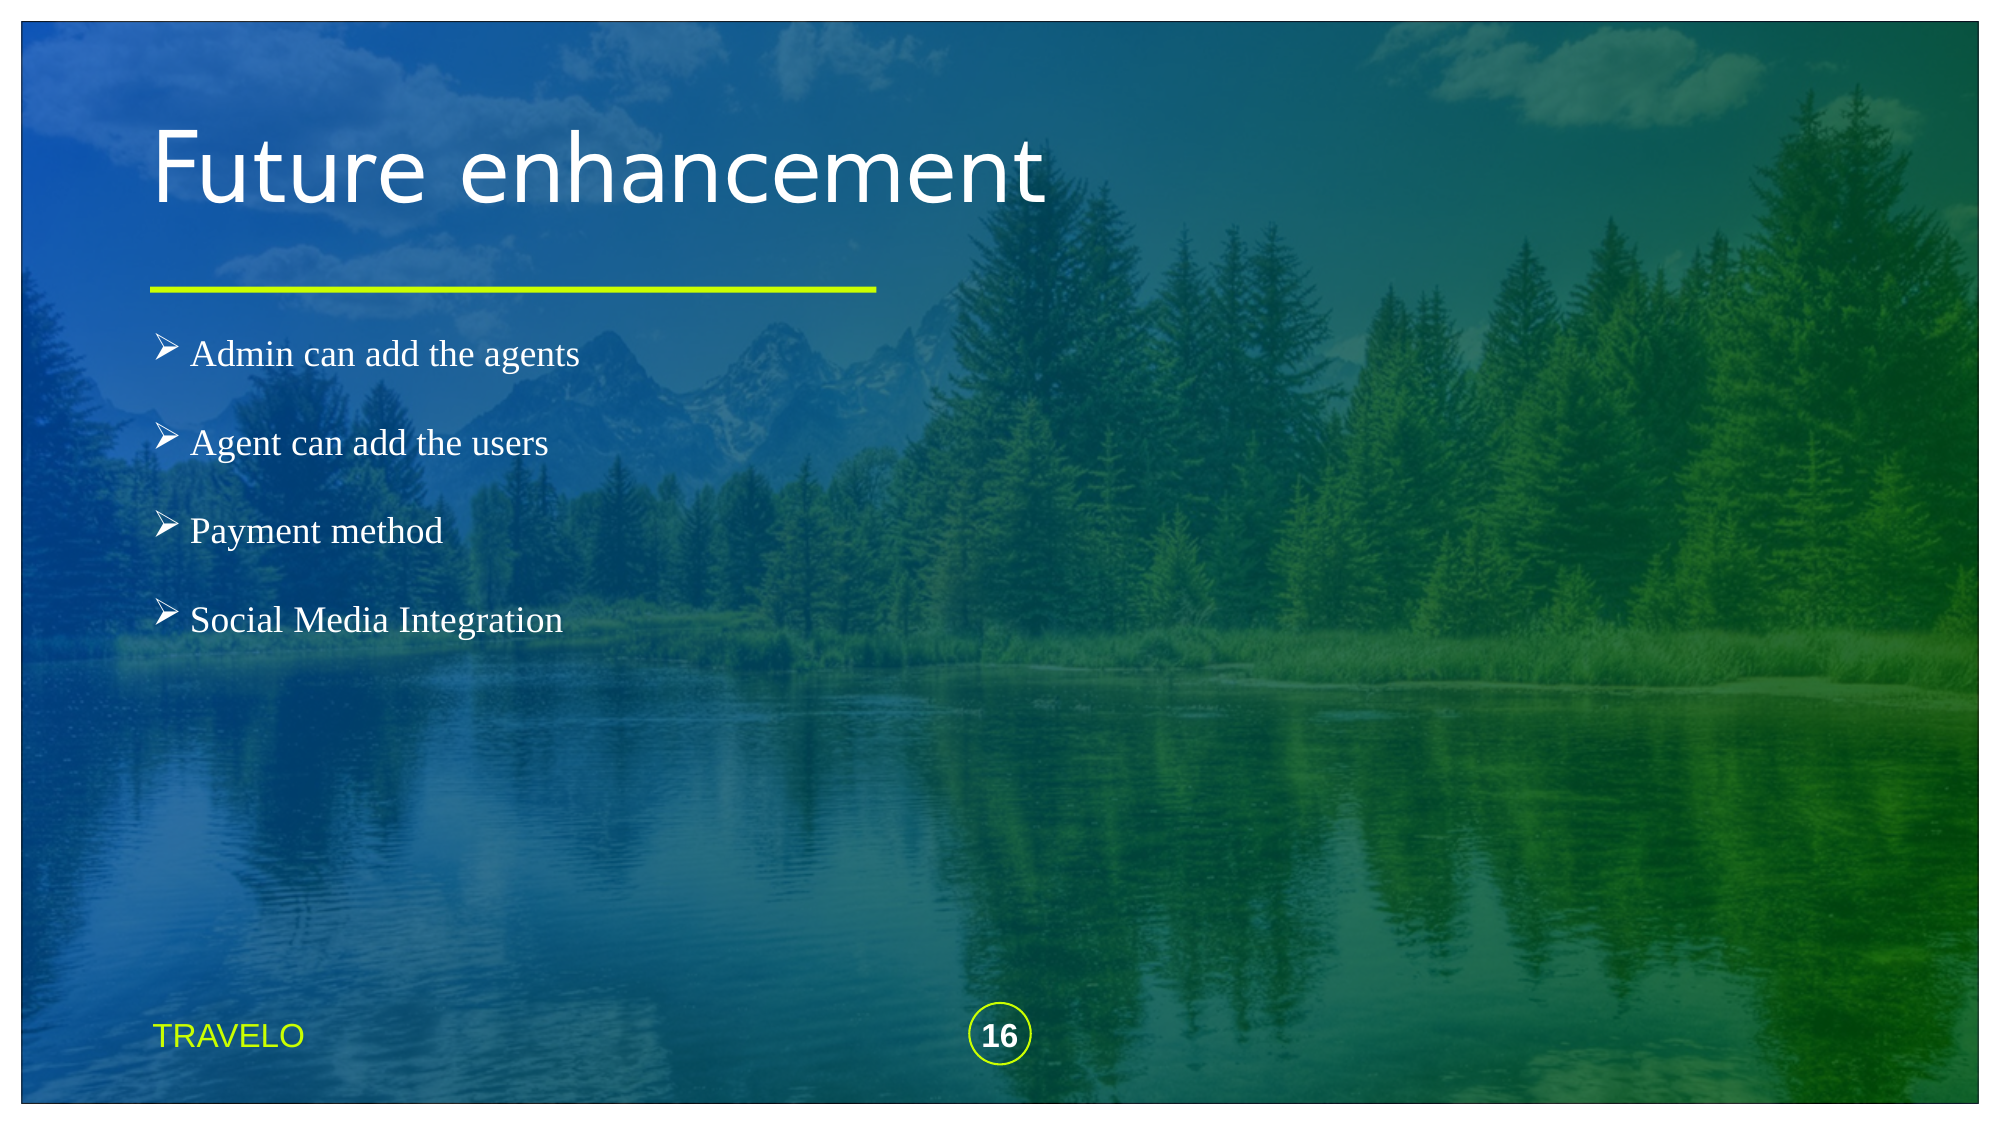

# Future enhancement
Admin can add the agents
Agent can add the users
Payment method
Social Media Integration

TRAVELO
16